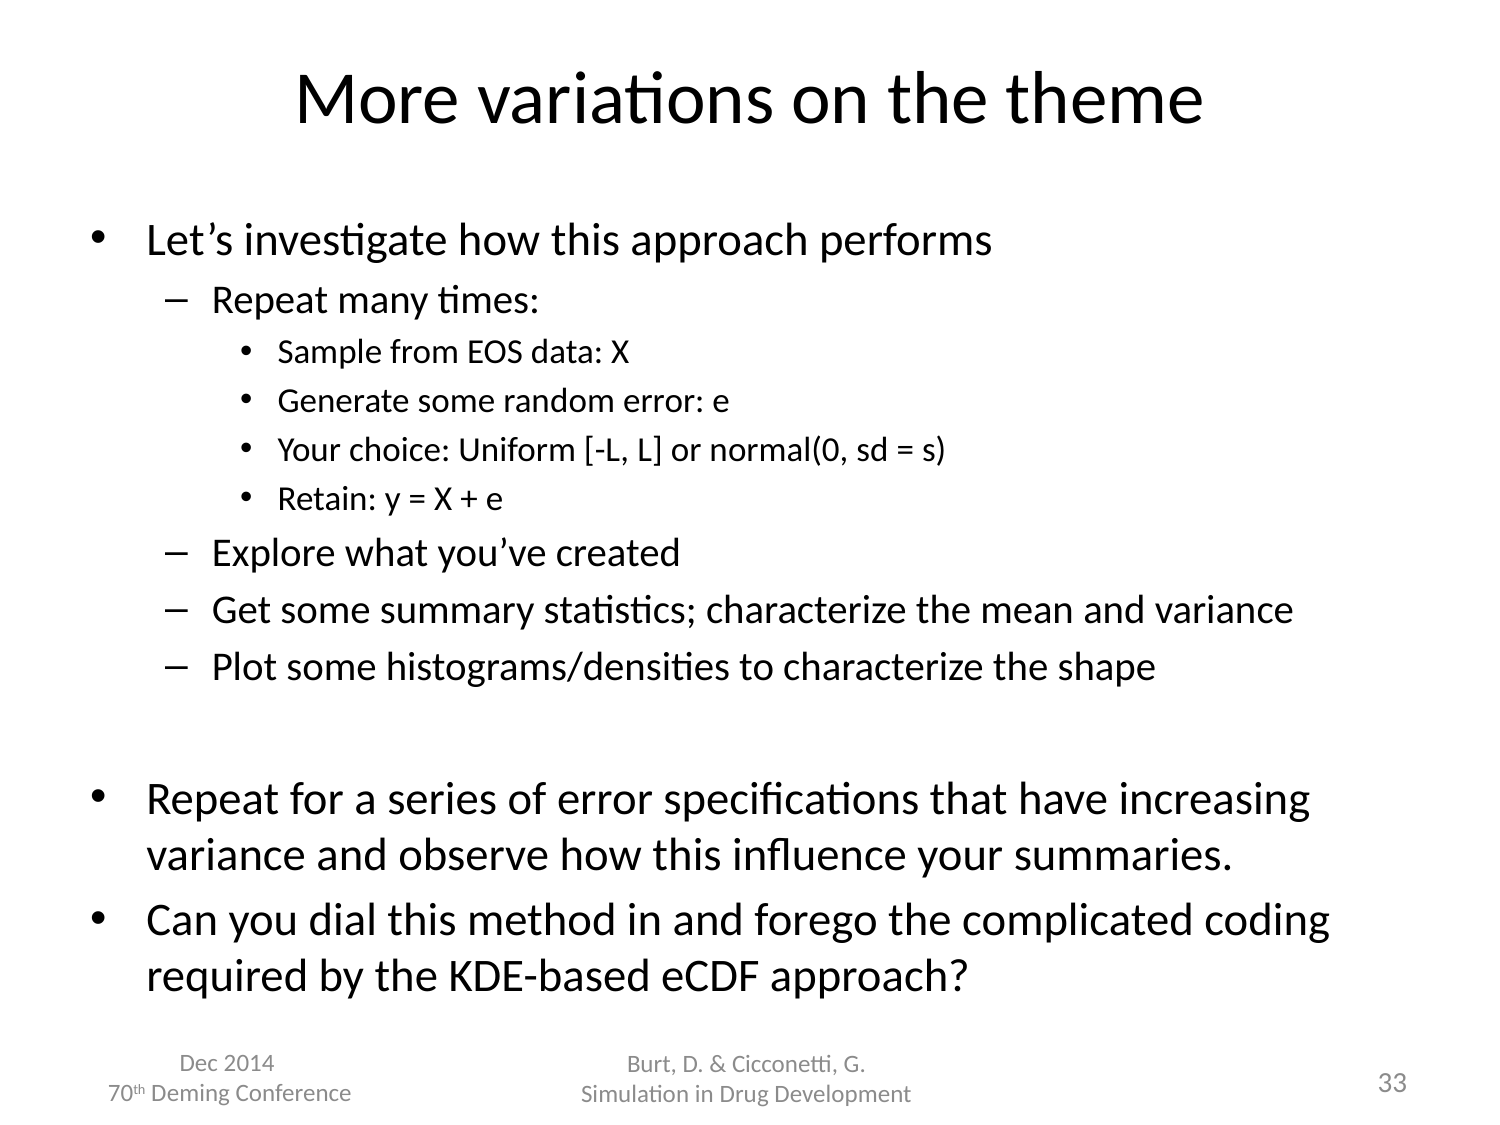

# More variations on the theme
Let’s investigate how this approach performs
Repeat many times:
Sample from EOS data: X
Generate some random error: e
Your choice: Uniform [-L, L] or normal(0, sd = s)
Retain: y = X + e
Explore what you’ve created
Get some summary statistics; characterize the mean and variance
Plot some histograms/densities to characterize the shape

Repeat for a series of error specifications that have increasing variance and observe how this influence your summaries.
Can you dial this method in and forego the complicated coding required by the KDE-based eCDF approach?